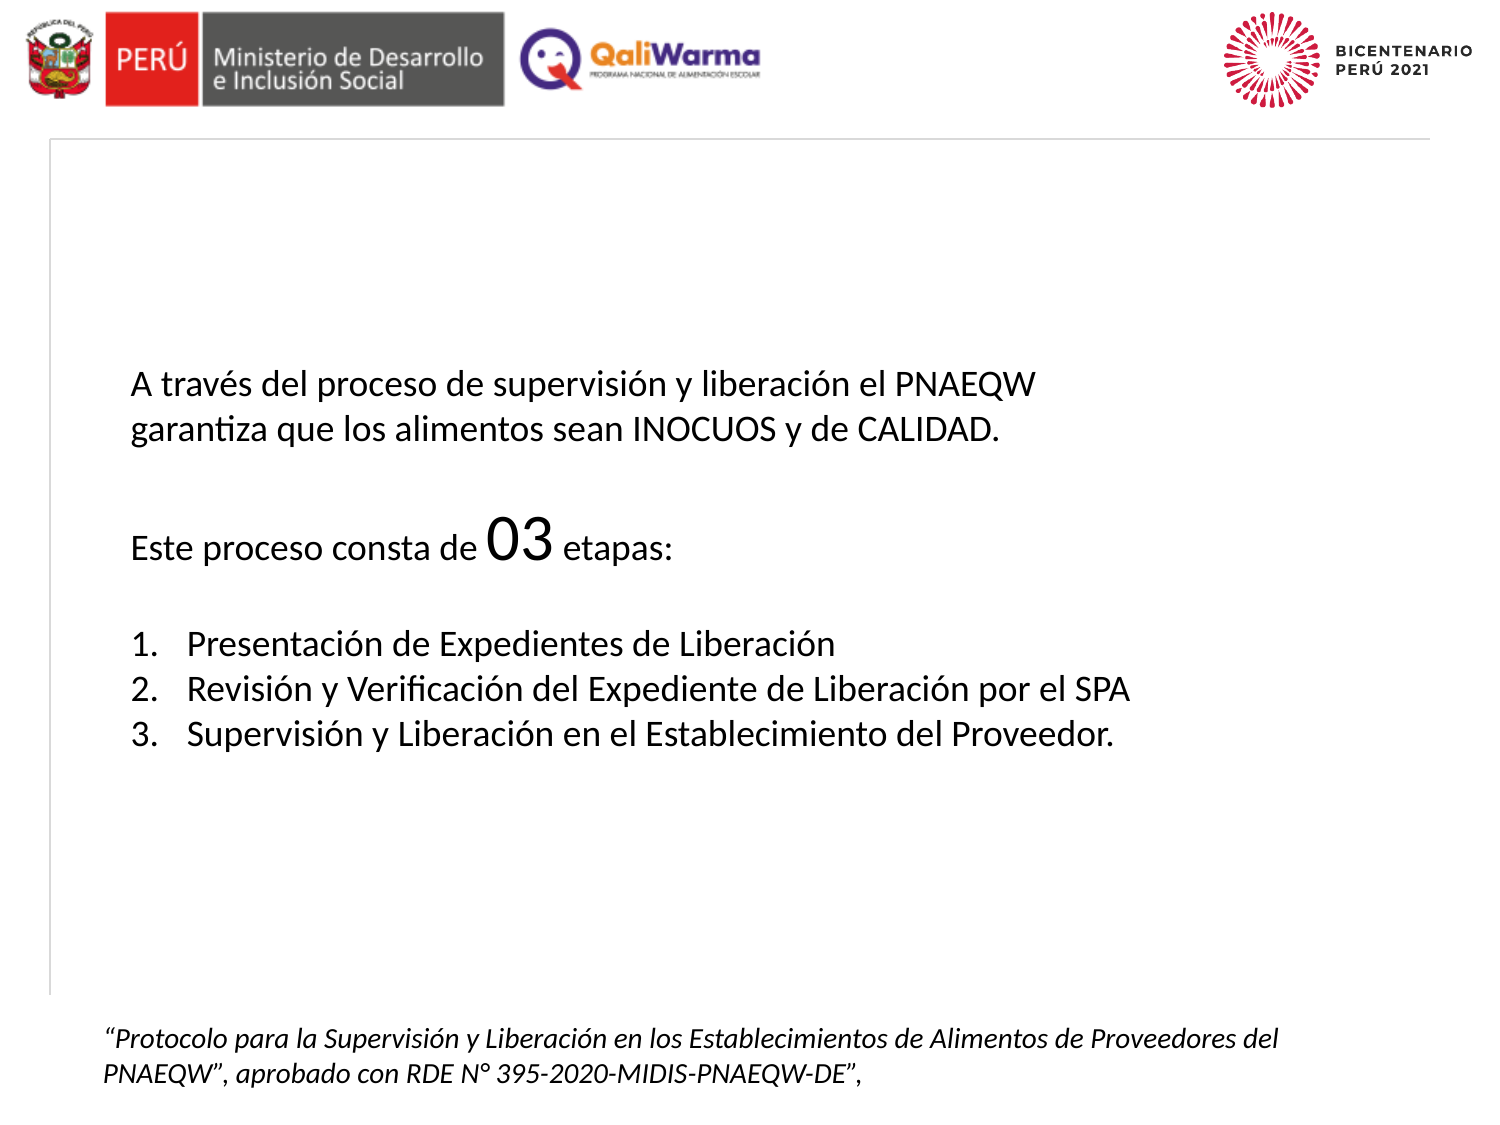

A través del proceso de supervisión y liberación el PNAEQW garantiza que los alimentos sean INOCUOS y de CALIDAD.

Este proceso consta de 03 etapas:

Presentación de Expedientes de Liberación
Revisión y Verificación del Expediente de Liberación por el SPA
Supervisión y Liberación en el Establecimiento del Proveedor.
“Protocolo para la Supervisión y Liberación en los Establecimientos de Alimentos de Proveedores del PNAEQW”, aprobado con RDE N° 395-2020-MIDIS-PNAEQW-DE”,